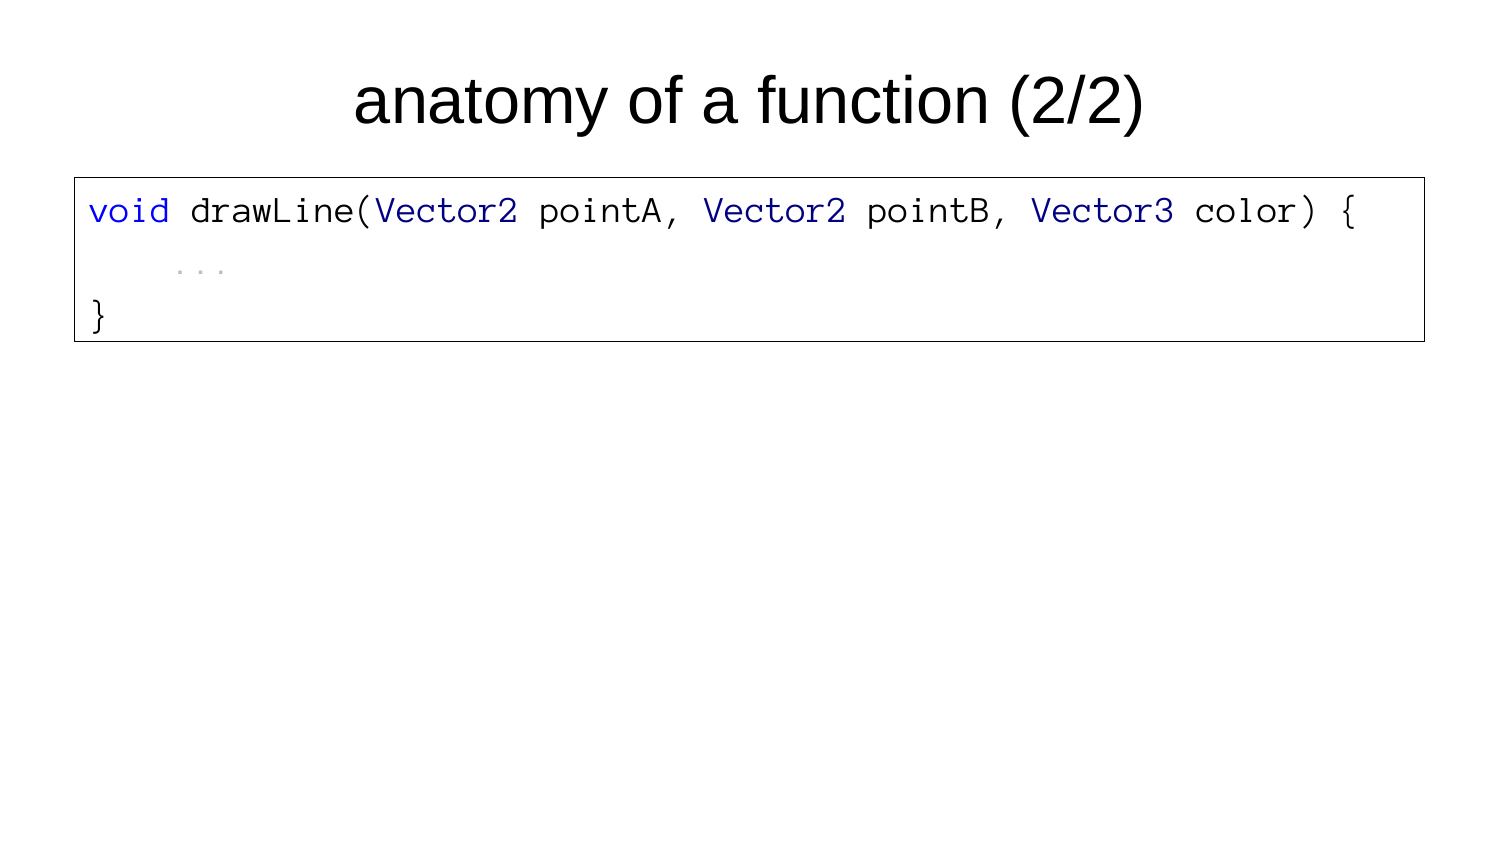

# anatomy of a function (2/2)
void drawLine(Vector2 pointA, Vector2 pointB, Vector3 color) {
    ...
}